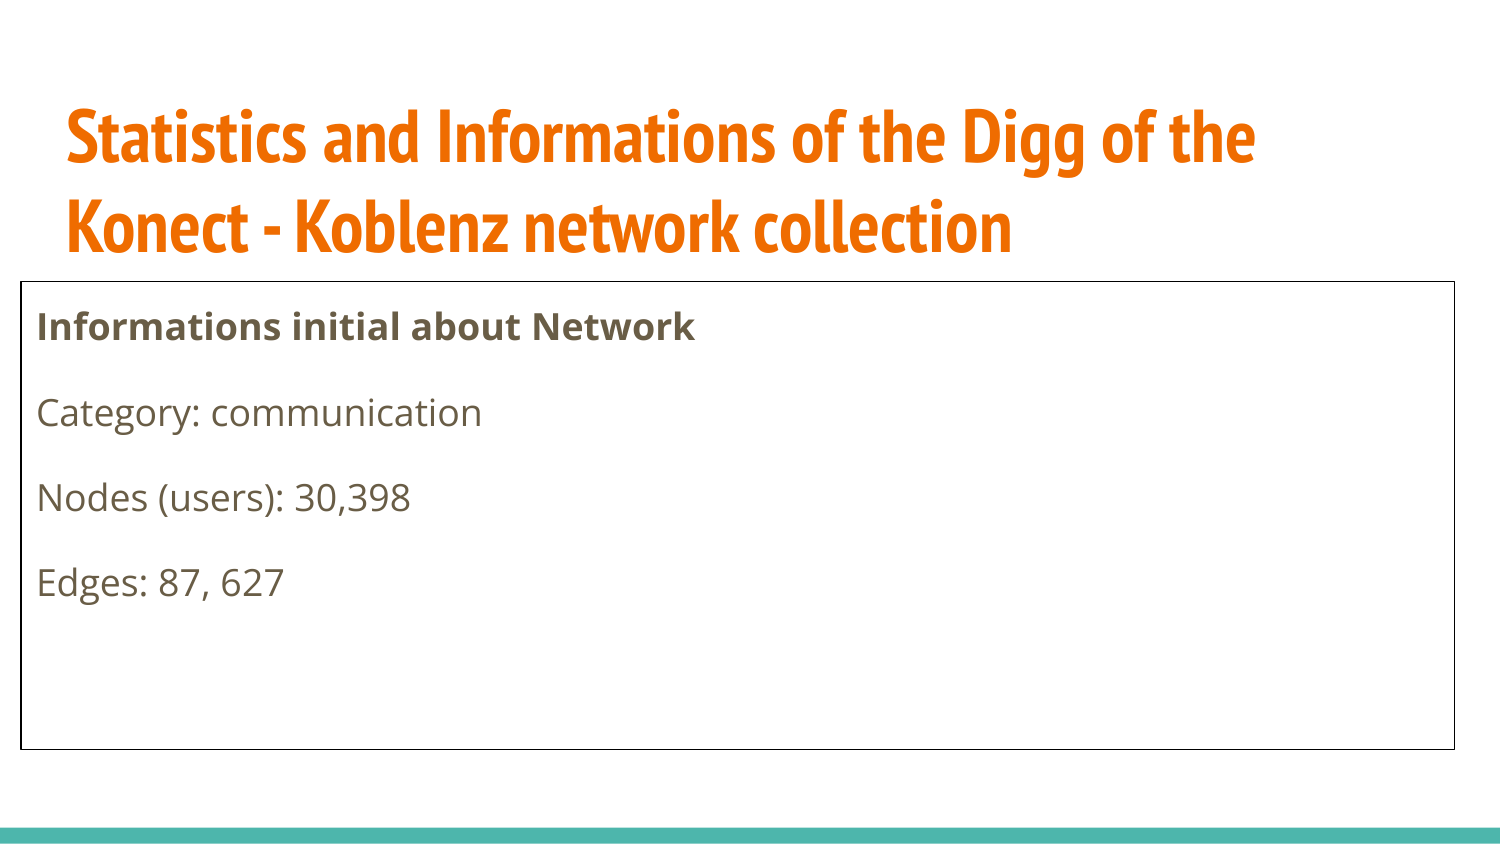

# Statistics and Informations of the Digg of the Konect - Koblenz network collection
Informations initial about Network
Category: communication
Nodes (users): 30,398
Edges: 87, 627